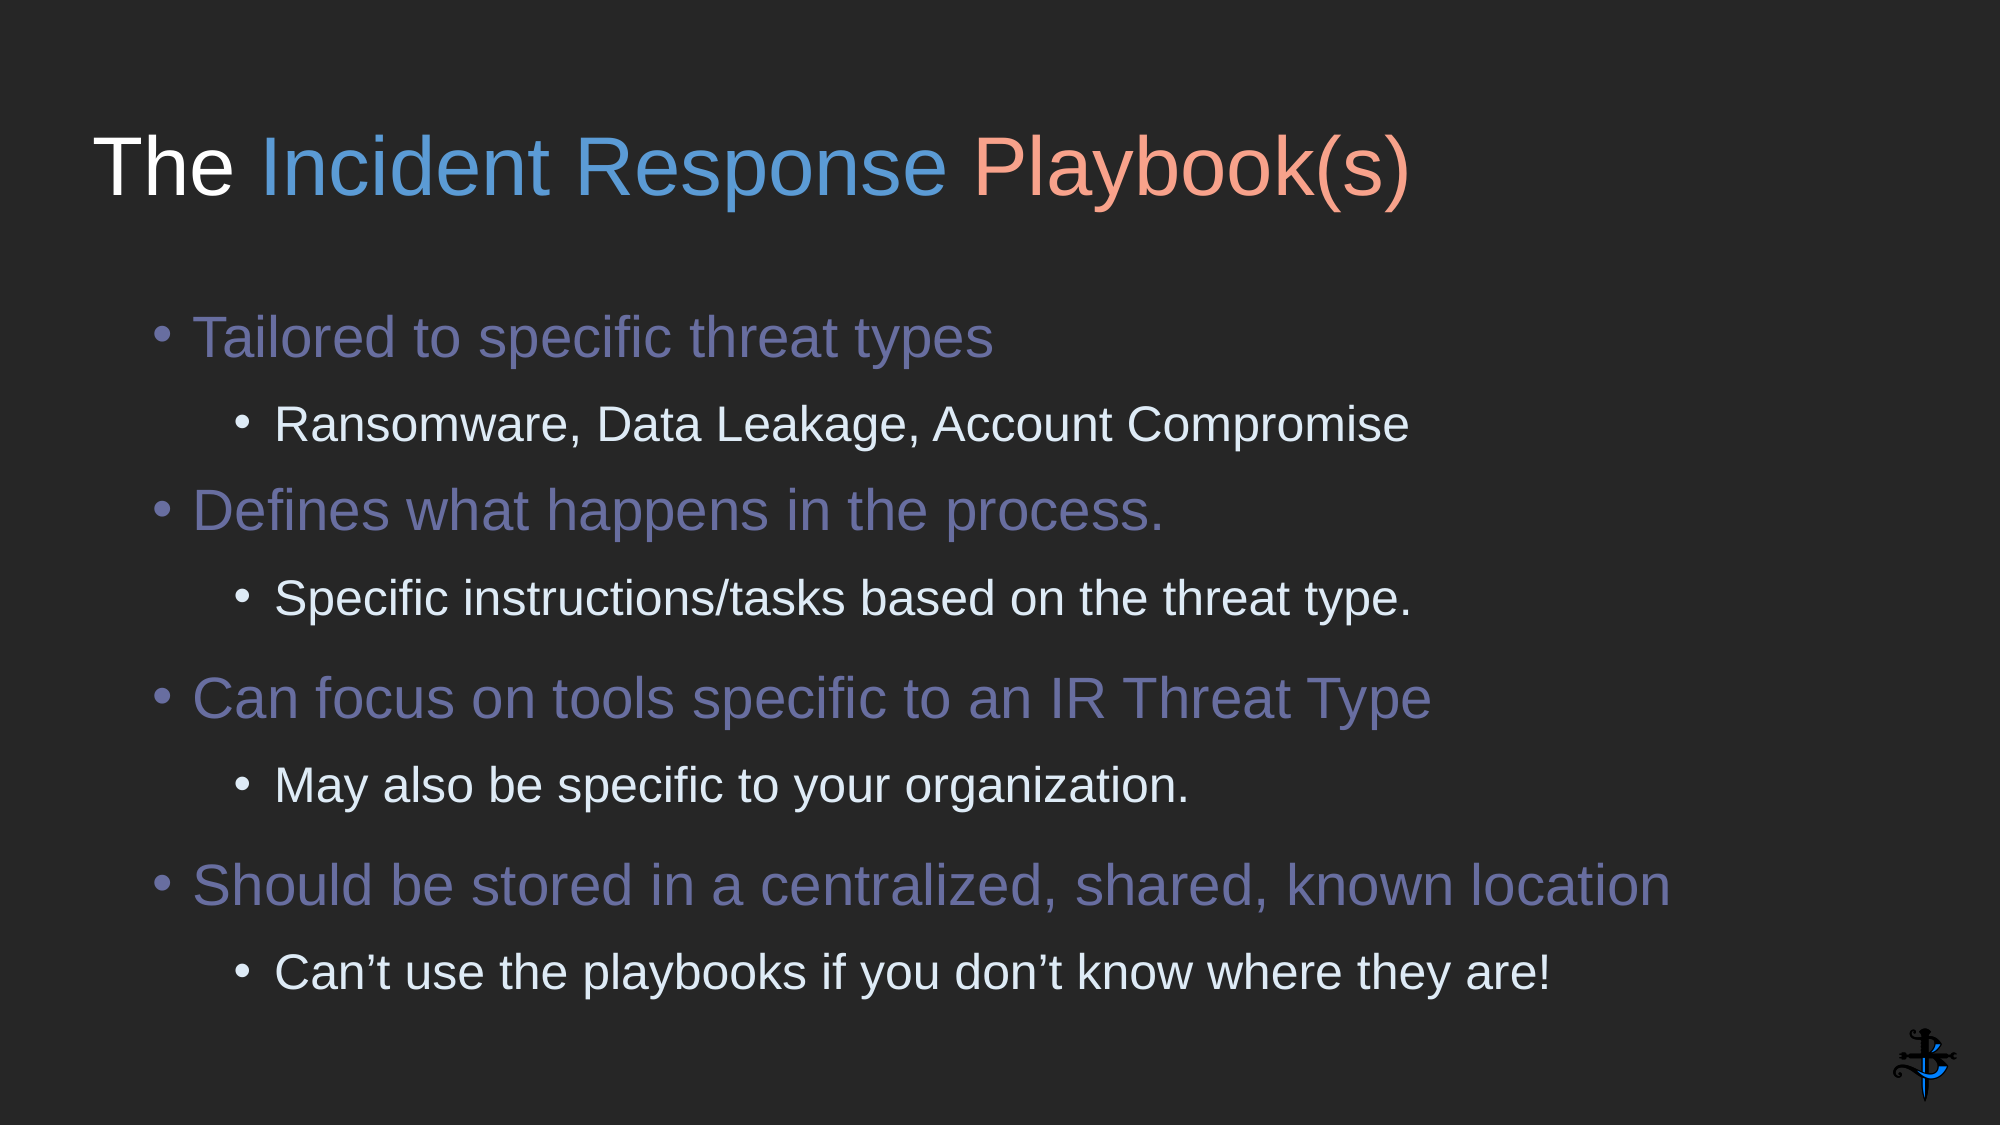

# The Incident Response Playbook(s)
Tailored to specific threat types
Ransomware, Data Leakage, Account Compromise
Defines what happens in the process.
Specific instructions/tasks based on the threat type.
Can focus on tools specific to an IR Threat Type
May also be specific to your organization.
Should be stored in a centralized, shared, known location
Can’t use the playbooks if you don’t know where they are!